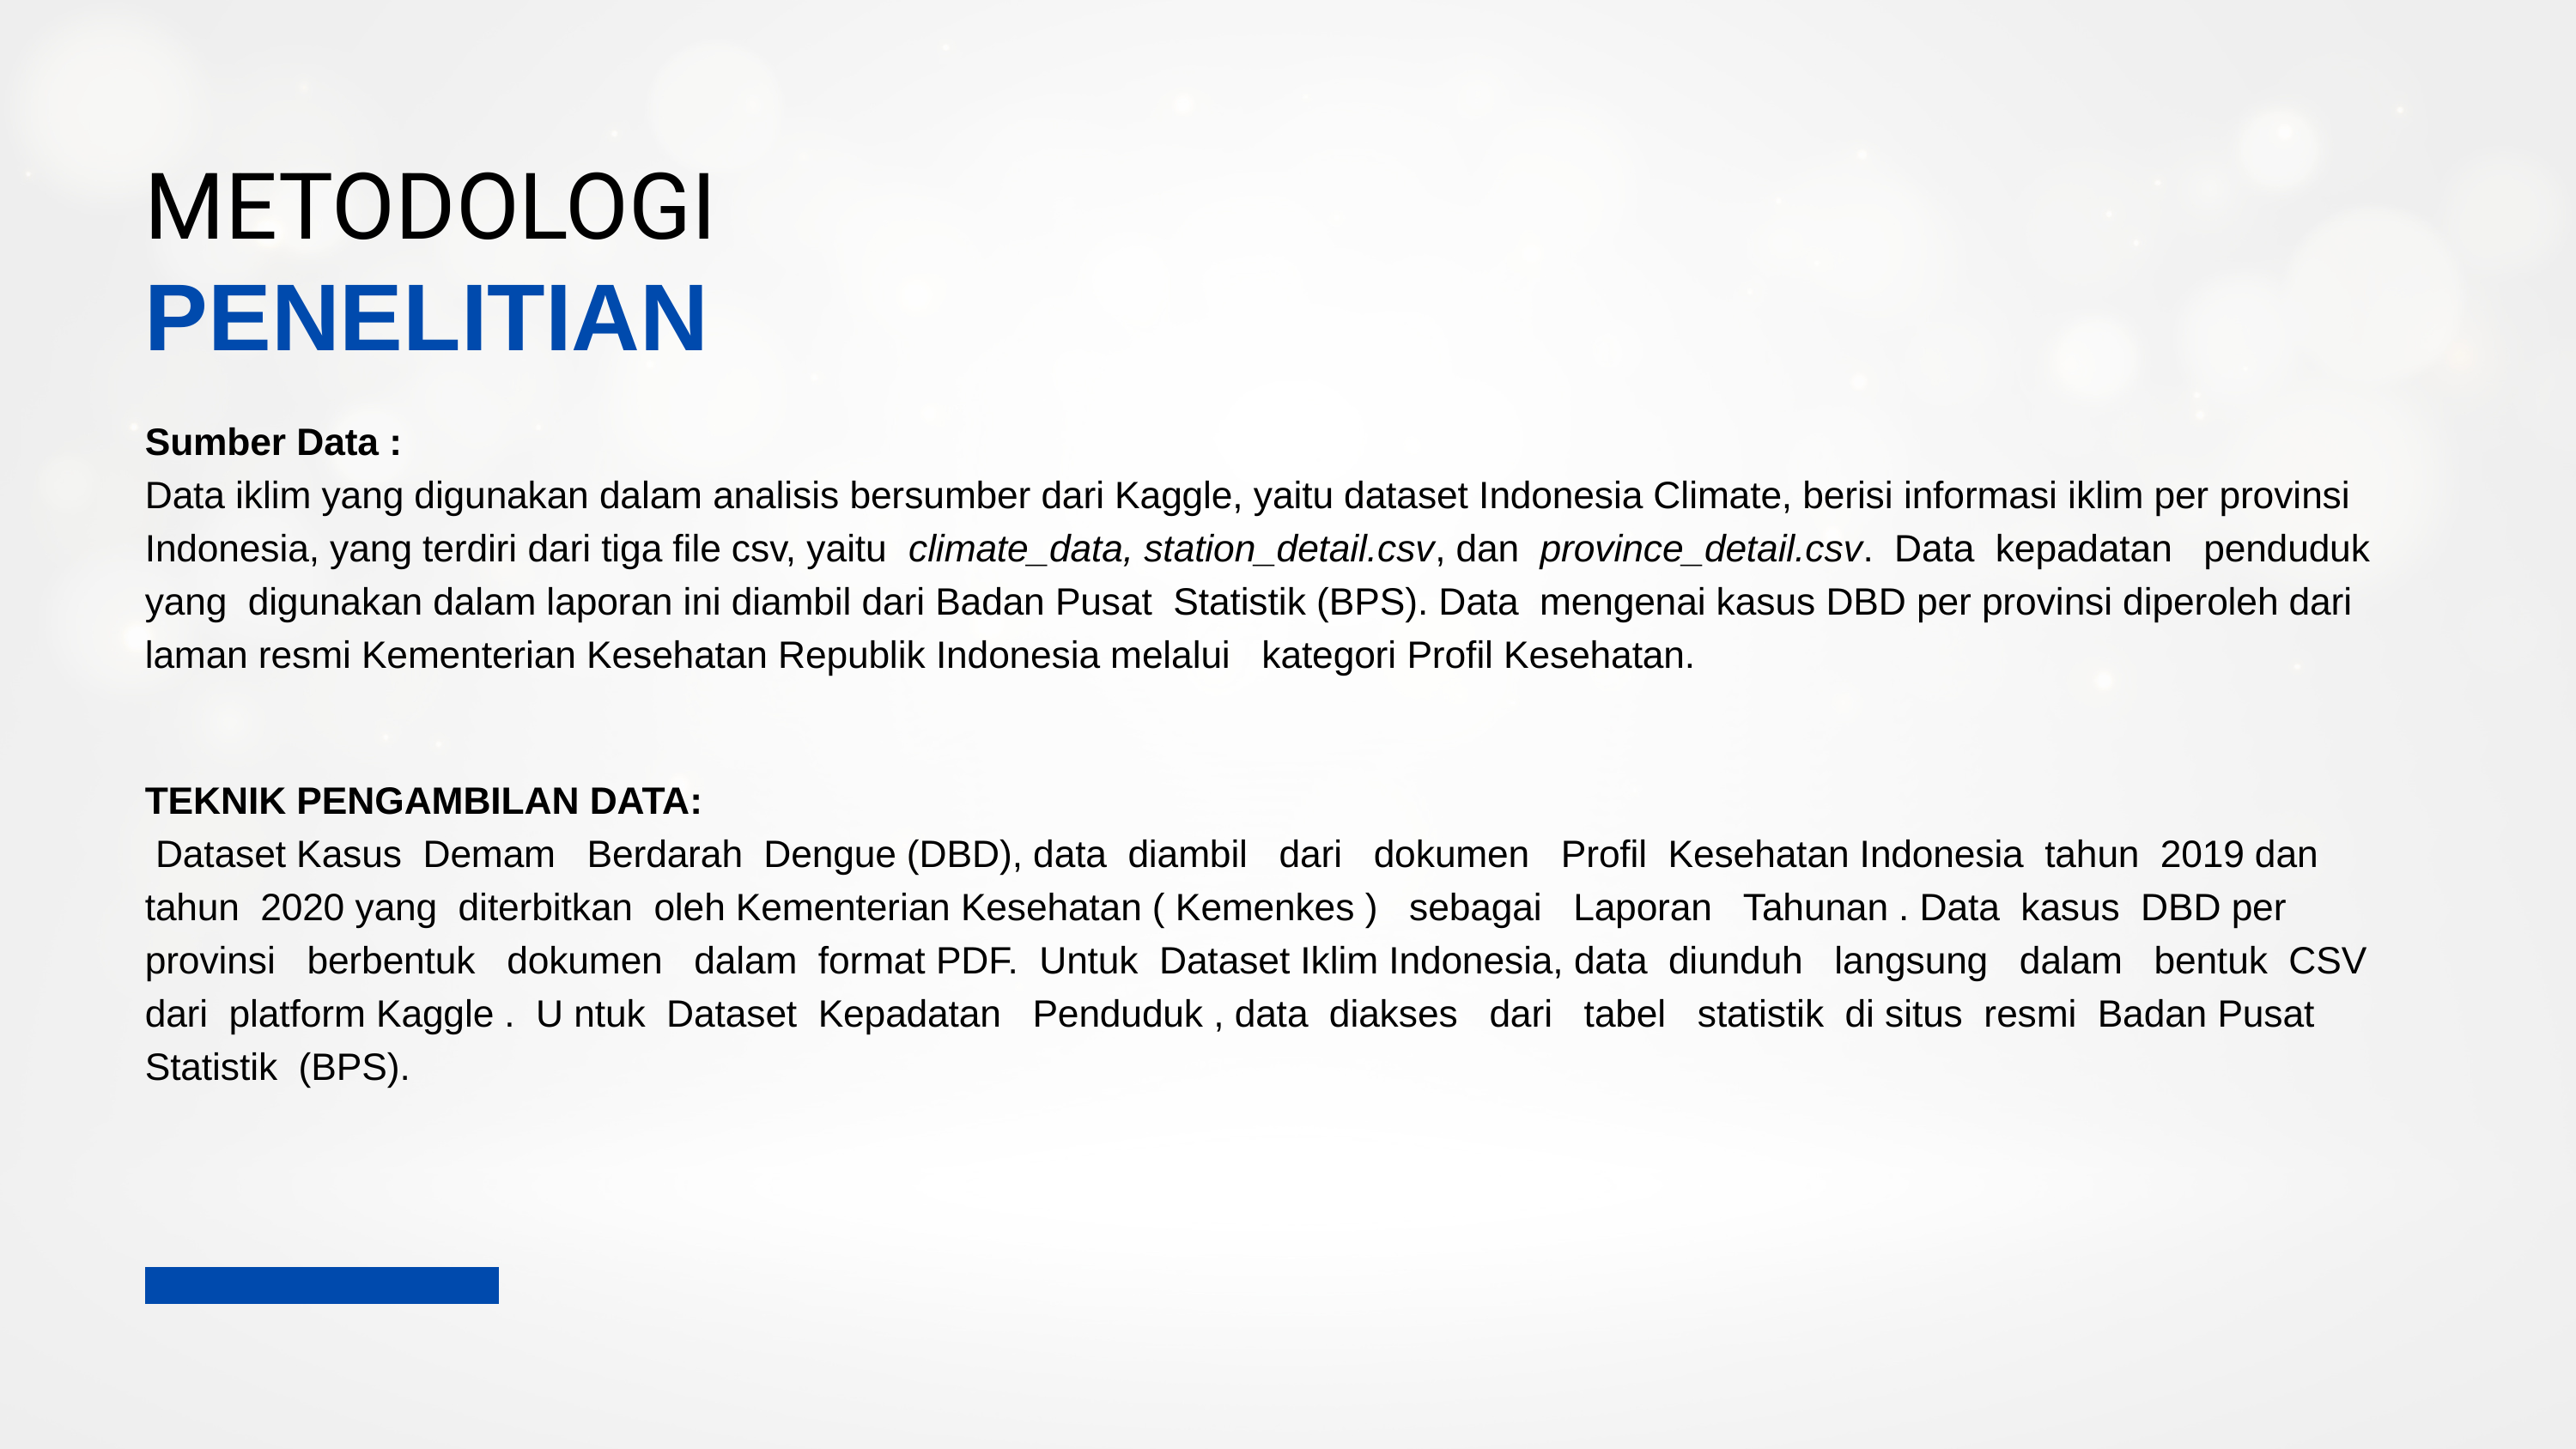

METODOLOGI
PENELITIAN
Sumber Data :
Data iklim yang digunakan dalam analisis bersumber dari Kaggle, yaitu dataset Indonesia Climate, berisi informasi iklim per provinsi Indonesia, yang terdiri dari tiga file csv, yaitu  climate_data, station_detail.csv, dan  province_detail.csv.  Data  kepadatan   penduduk  yang  digunakan dalam laporan ini diambil dari Badan Pusat  Statistik (BPS). Data  mengenai kasus DBD per provinsi diperoleh dari laman resmi Kementerian Kesehatan Republik Indonesia melalui   kategori Profil Kesehatan.
TEKNIK PENGAMBILAN DATA:
 Dataset Kasus  Demam   Berdarah  Dengue (DBD), data  diambil   dari   dokumen   Profil  Kesehatan Indonesia  tahun  2019 dan  tahun  2020 yang  diterbitkan  oleh Kementerian Kesehatan ( Kemenkes )   sebagai   Laporan   Tahunan . Data  kasus  DBD per  provinsi   berbentuk   dokumen   dalam  format PDF.  Untuk  Dataset Iklim Indonesia, data  diunduh   langsung   dalam   bentuk  CSV  dari  platform Kaggle .  U ntuk  Dataset  Kepadatan   Penduduk , data  diakses   dari   tabel   statistik  di situs  resmi  Badan Pusat  Statistik  (BPS).